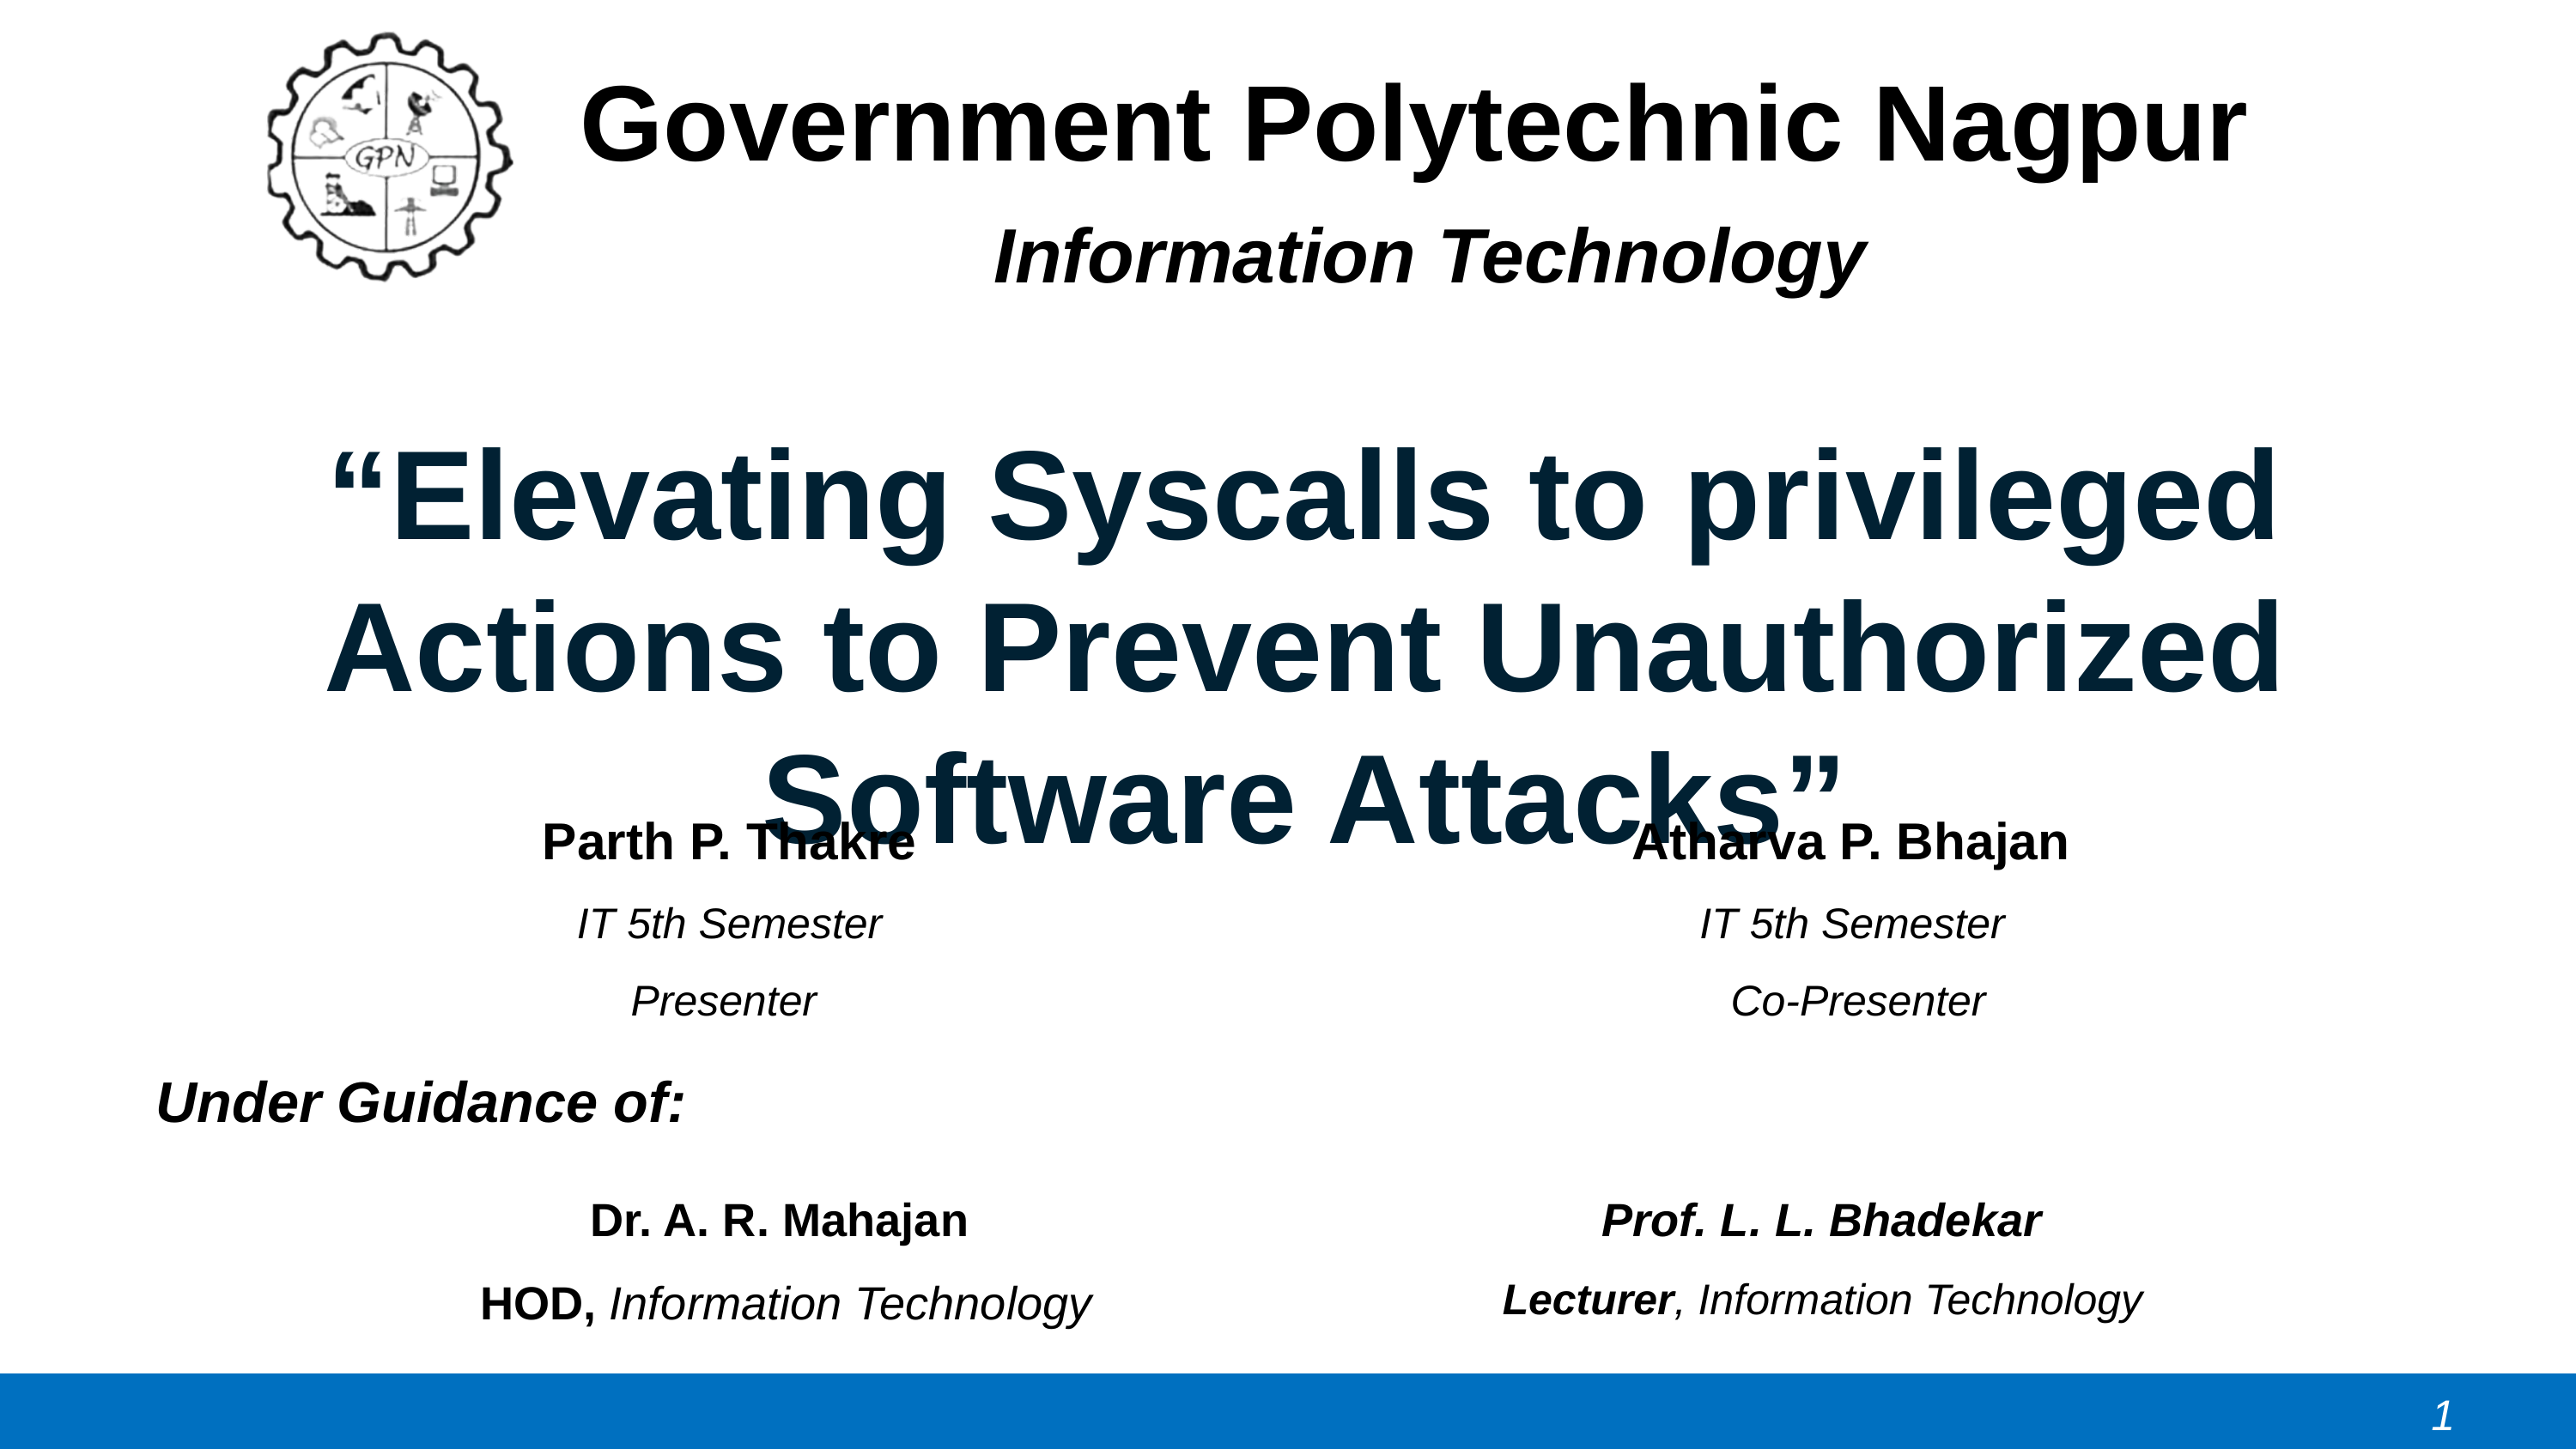

Government Polytechnic Nagpur
Information Technology
“Elevating Syscalls to privileged Actions to Prevent Unauthorized Software Attacks”

Parth P. Thakre
IT 5th Semester
Presenter

Atharva P. Bhajan
IT 5th Semester
Co-Presenter

Under Guidance of:
Dr. A. R. Mahajan
HOD, Information Technology

Prof. L. L. Bhadekar
Lecturer, Information Technology

1